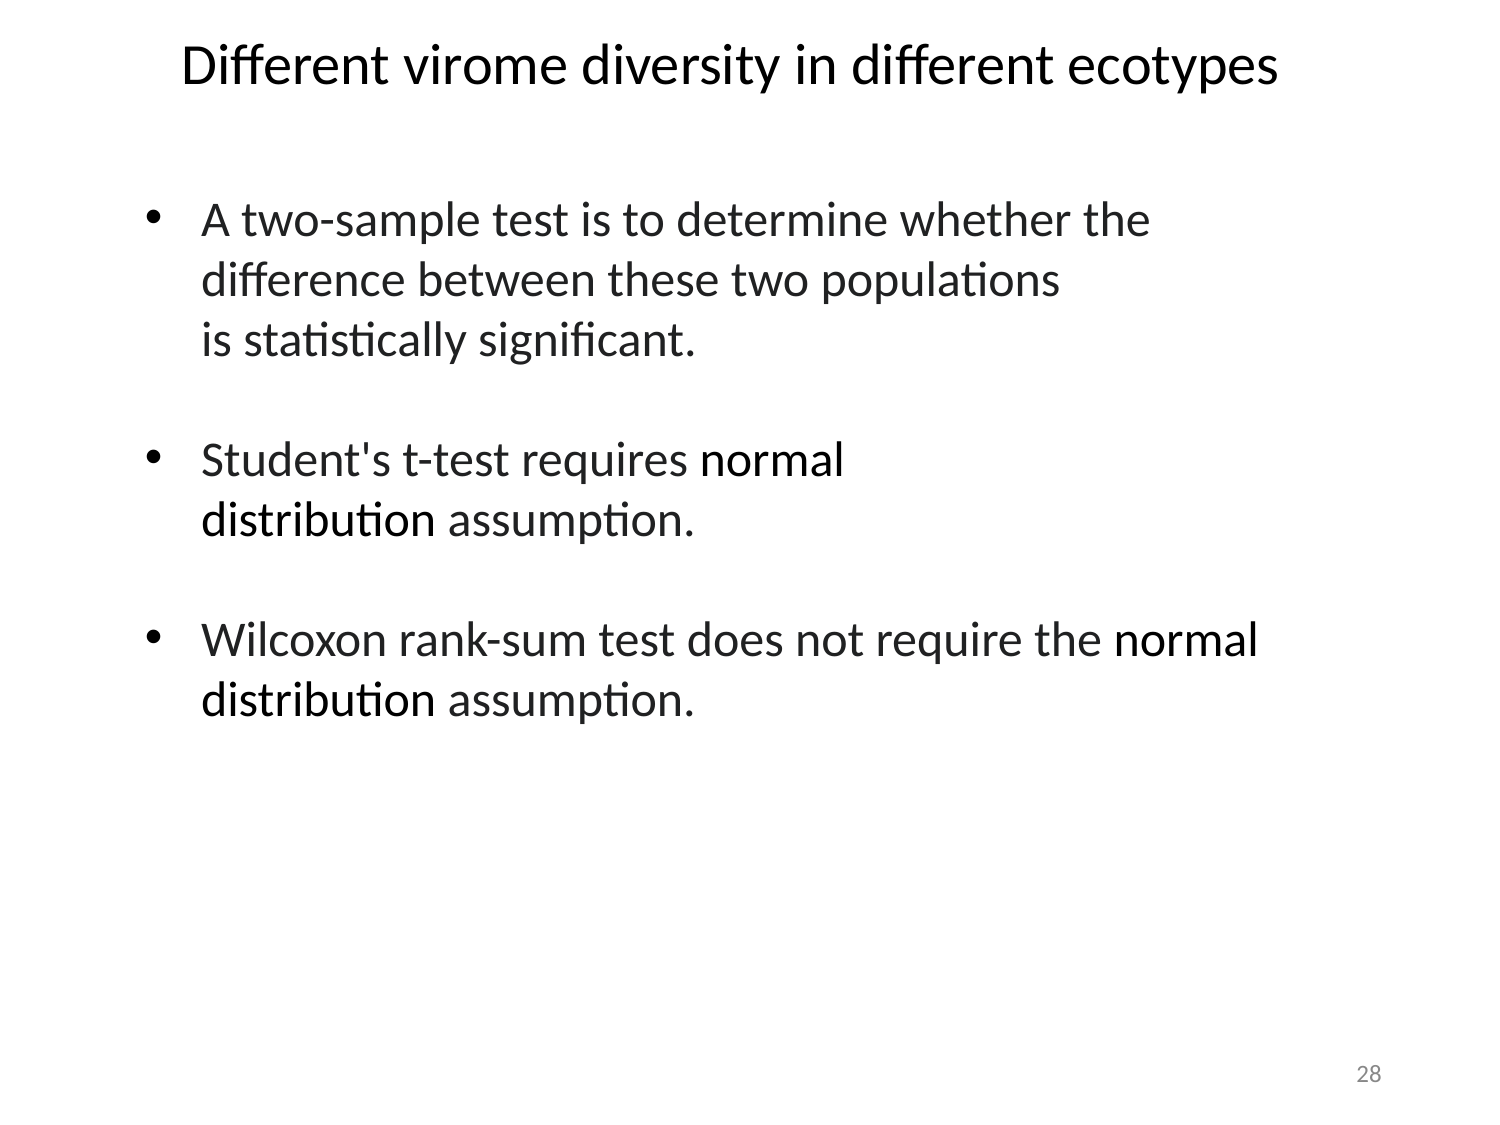

# Different virome diversity in different ecotypes
A two-sample test is to determine whether the difference between these two populations is statistically significant.

Student's t-test requires normal distribution assumption.

Wilcoxon rank-sum test does not require the normal distribution assumption.
28